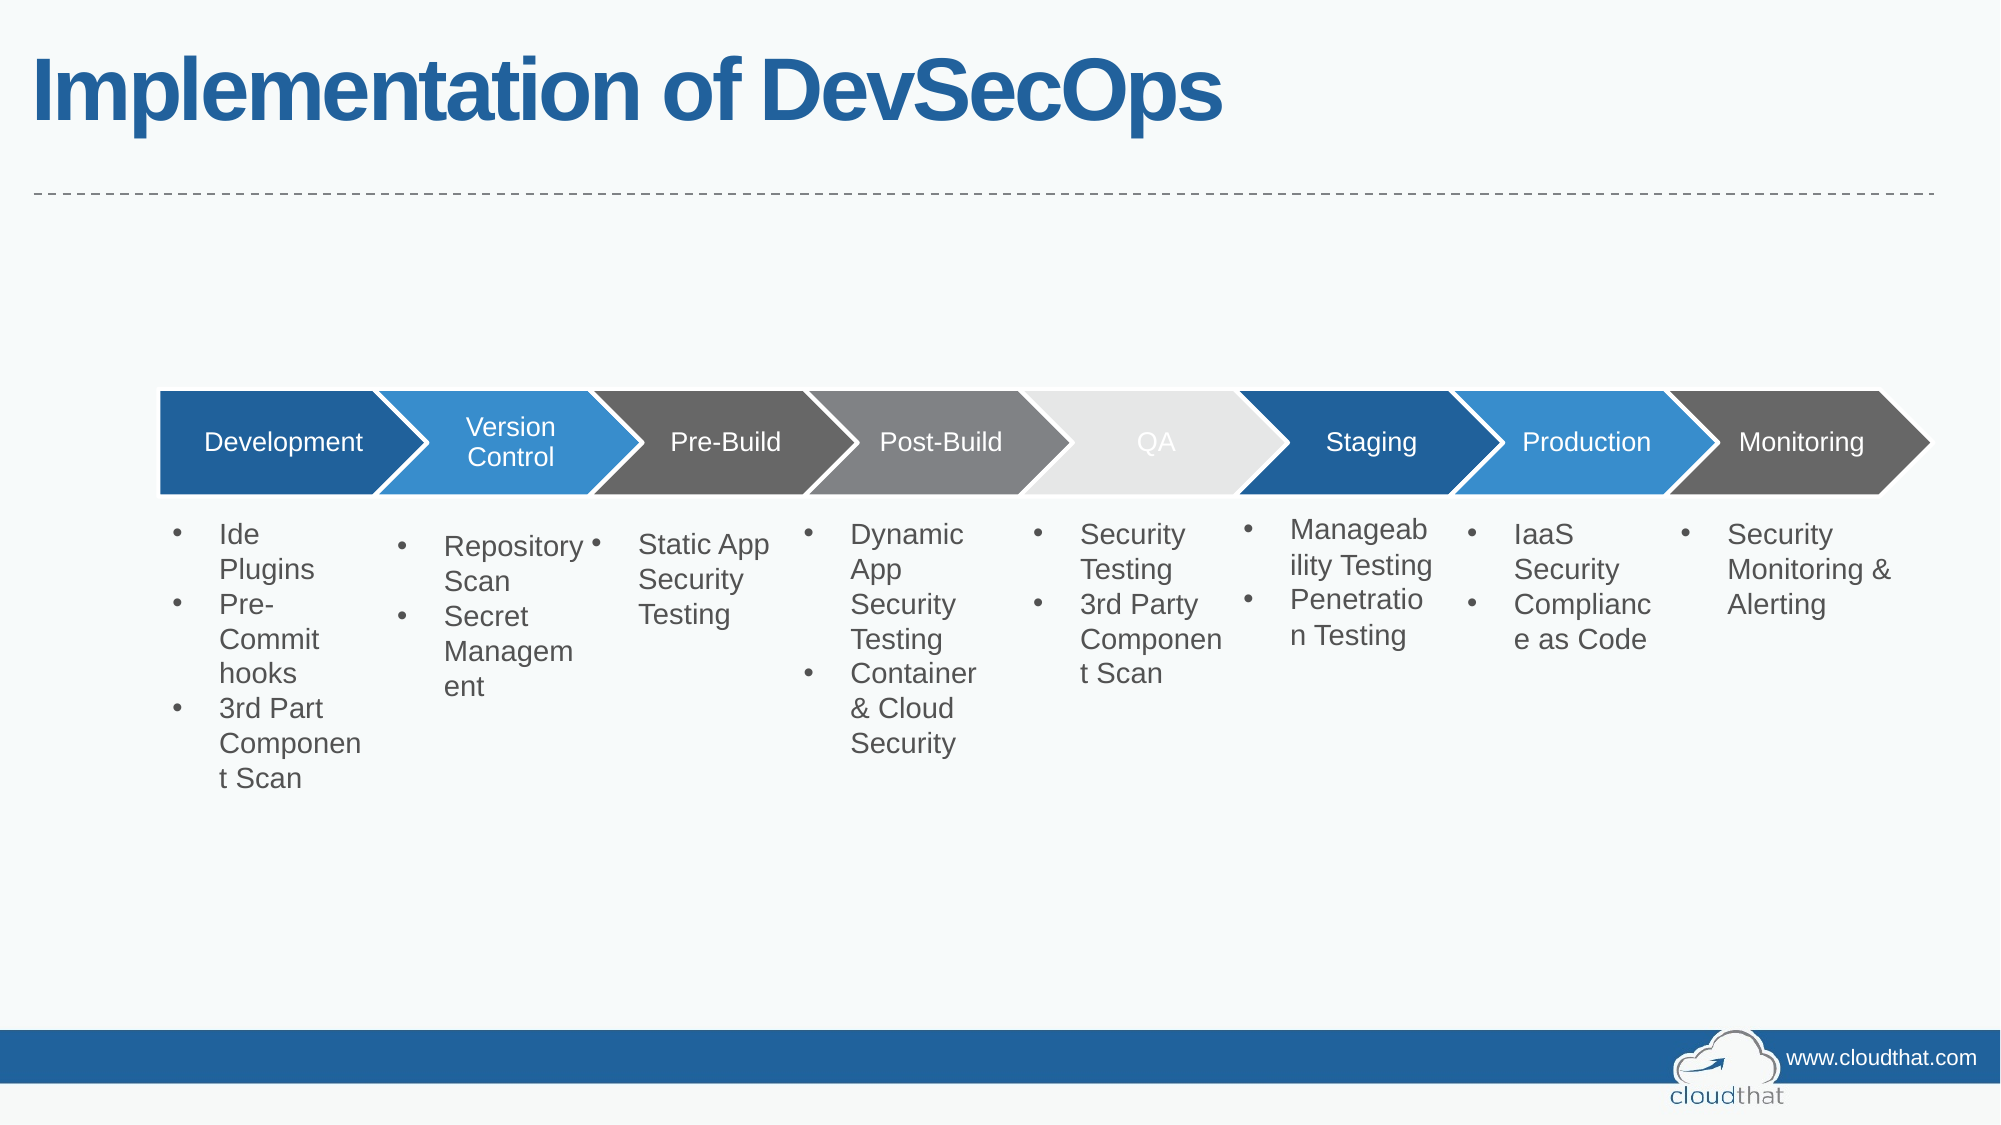

# Implementation of DevSecOps
Development
Version Control
Pre-Build
Post-Build
QA
Staging
Production
Monitoring
Manageability Testing
Penetration Testing
Security Testing
3rd Party Component Scan
Dynamic App Security Testing
Container & Cloud Security
Ide Plugins
Pre-Commit hooks
3rd Part Component Scan
IaaS Security
Compliance as Code
Security Monitoring & Alerting
Static App Security Testing
Repository Scan
Secret Management